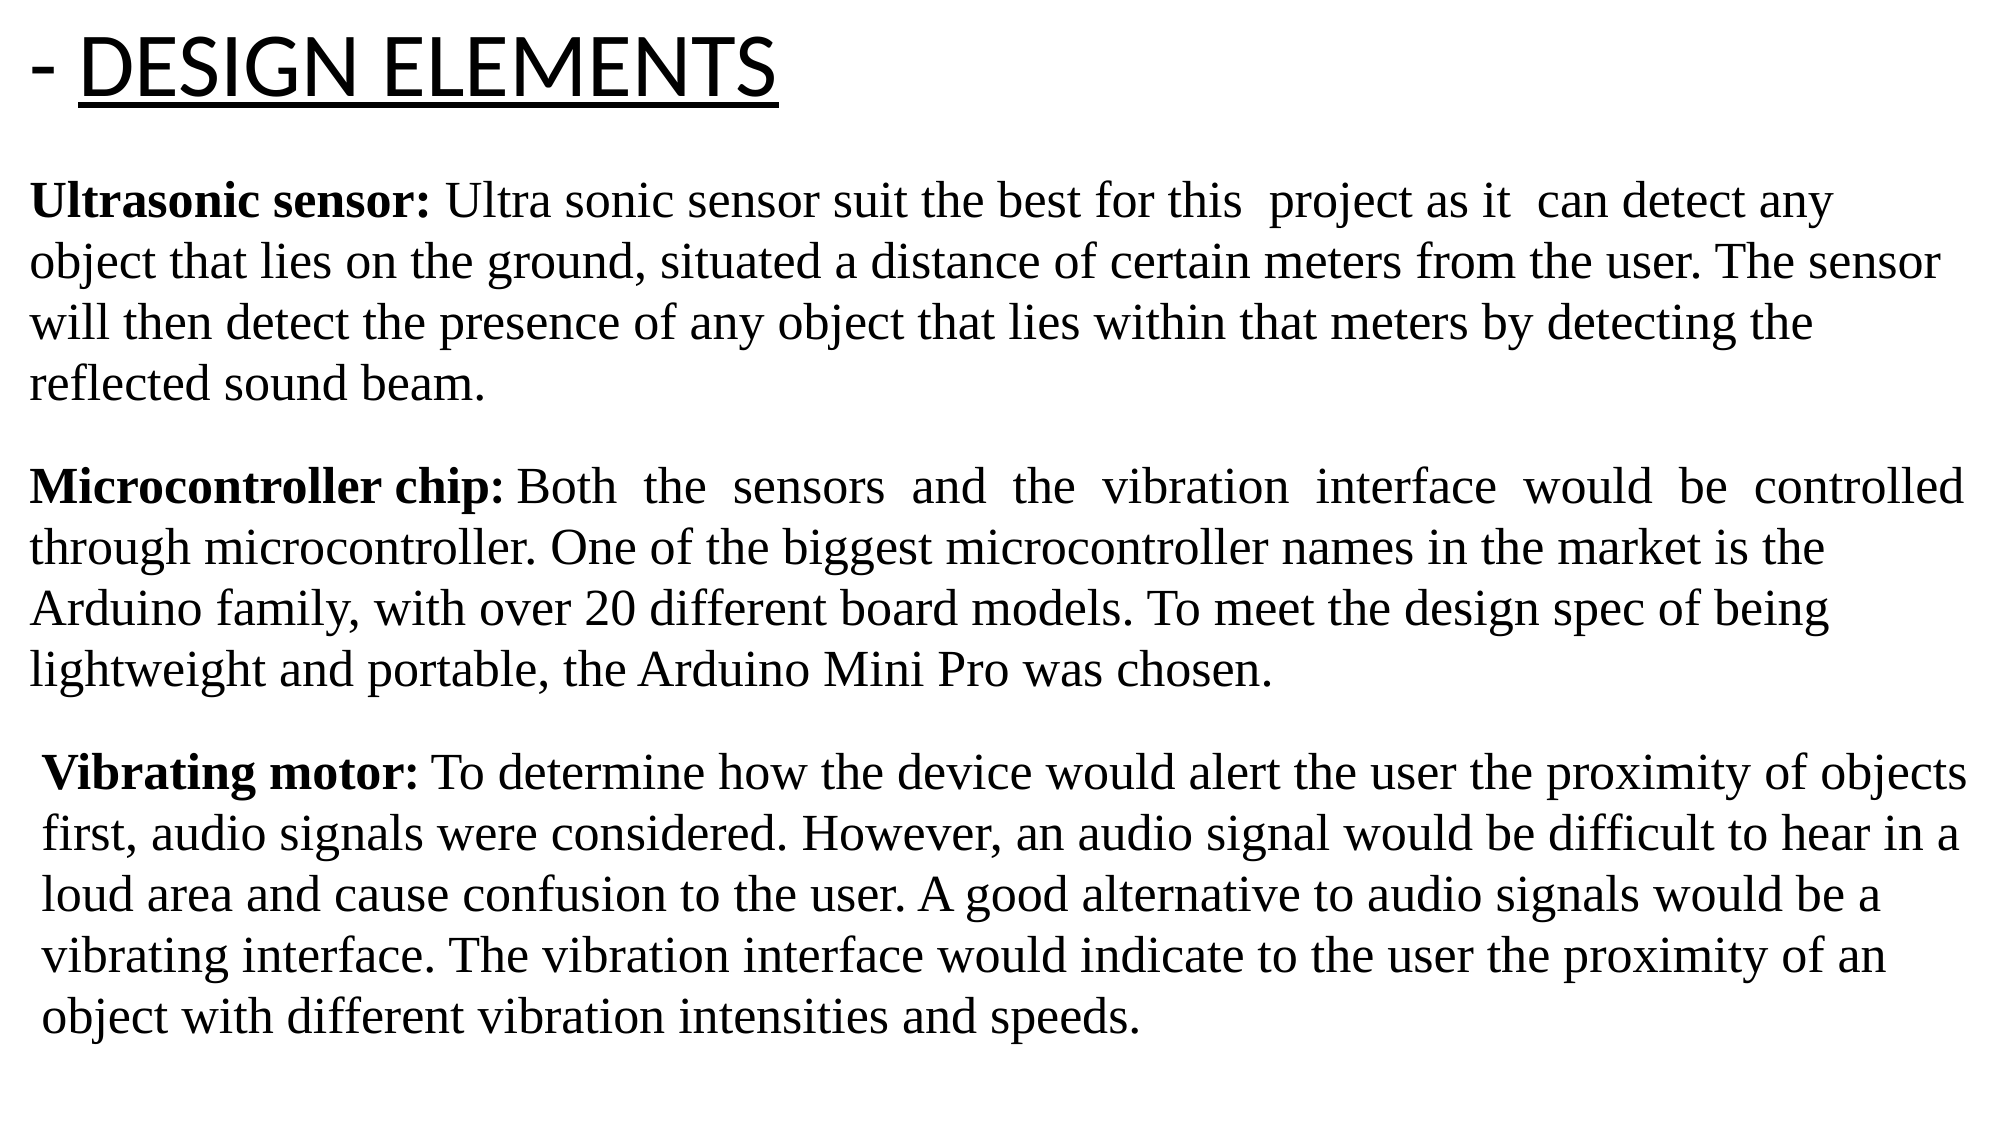

# - DESIGN ELEMENTS
Ultrasonic sensor: Ultra sonic sensor suit the best for this  project as it  can detect any object that lies on the ground, situated a distance of certain meters from the user. The sensor will then detect the presence of any object that lies within that meters by detecting the reflected sound beam.
Microcontroller chip: Both  the  sensors  and  the  vibration  interface  would  be  controlled through microcontroller. One of the biggest microcontroller names in the market is the Arduino family, with over 20 different board models. To meet the design spec of being lightweight and portable, the Arduino Mini Pro was chosen.
Vibrating motor: To determine how the device would alert the user the proximity of objects first, audio signals were considered. However, an audio signal would be difficult to hear in a loud area and cause confusion to the user. A good alternative to audio signals would be a vibrating interface. The vibration interface would indicate to the user the proximity of an object with different vibration intensities and speeds.